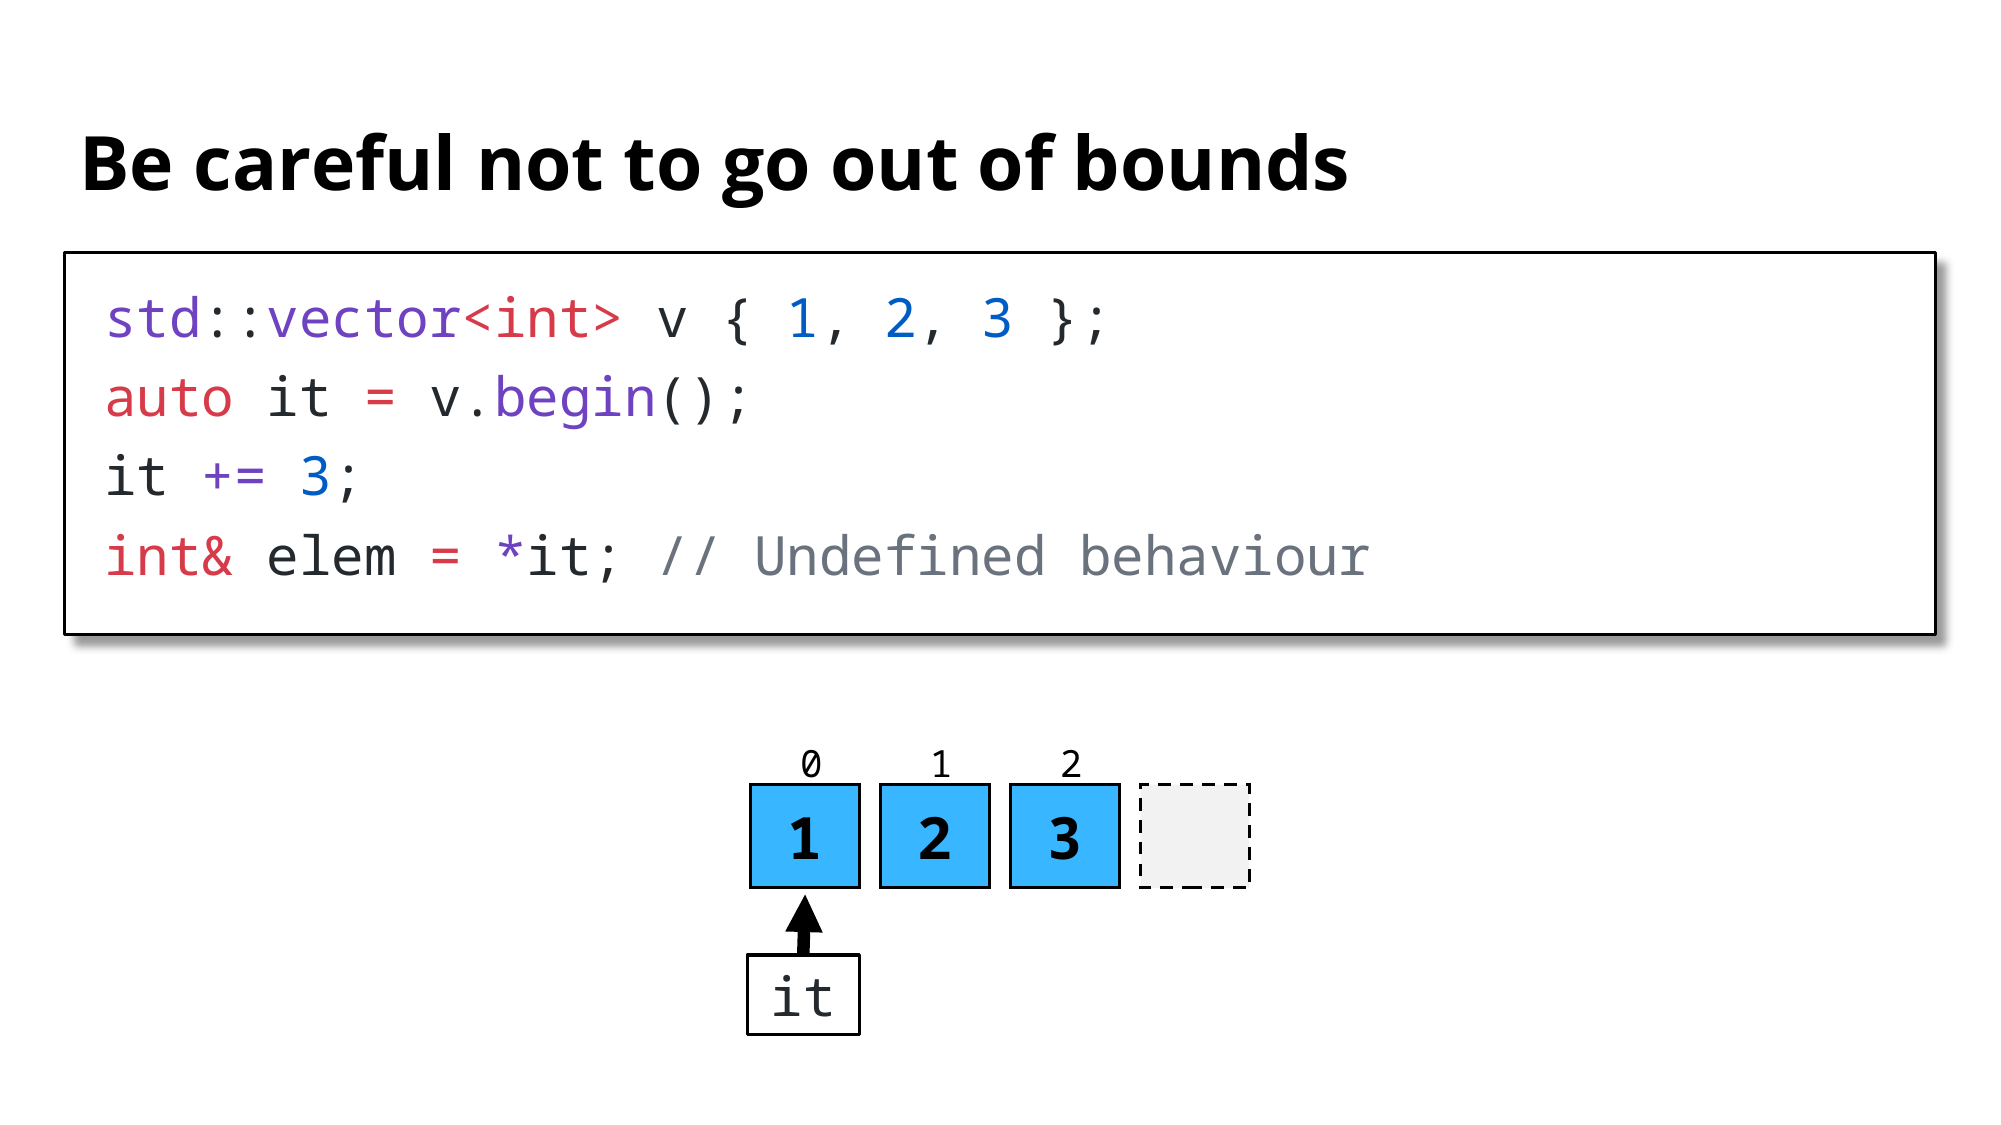

# Be careful not to go out of bounds
std::vector<int> v { 1, 2, 3 };
auto it = v.begin();
it += 3;
int& elem = *it; // Undefined behaviour
0
1
2

1
2
3

it